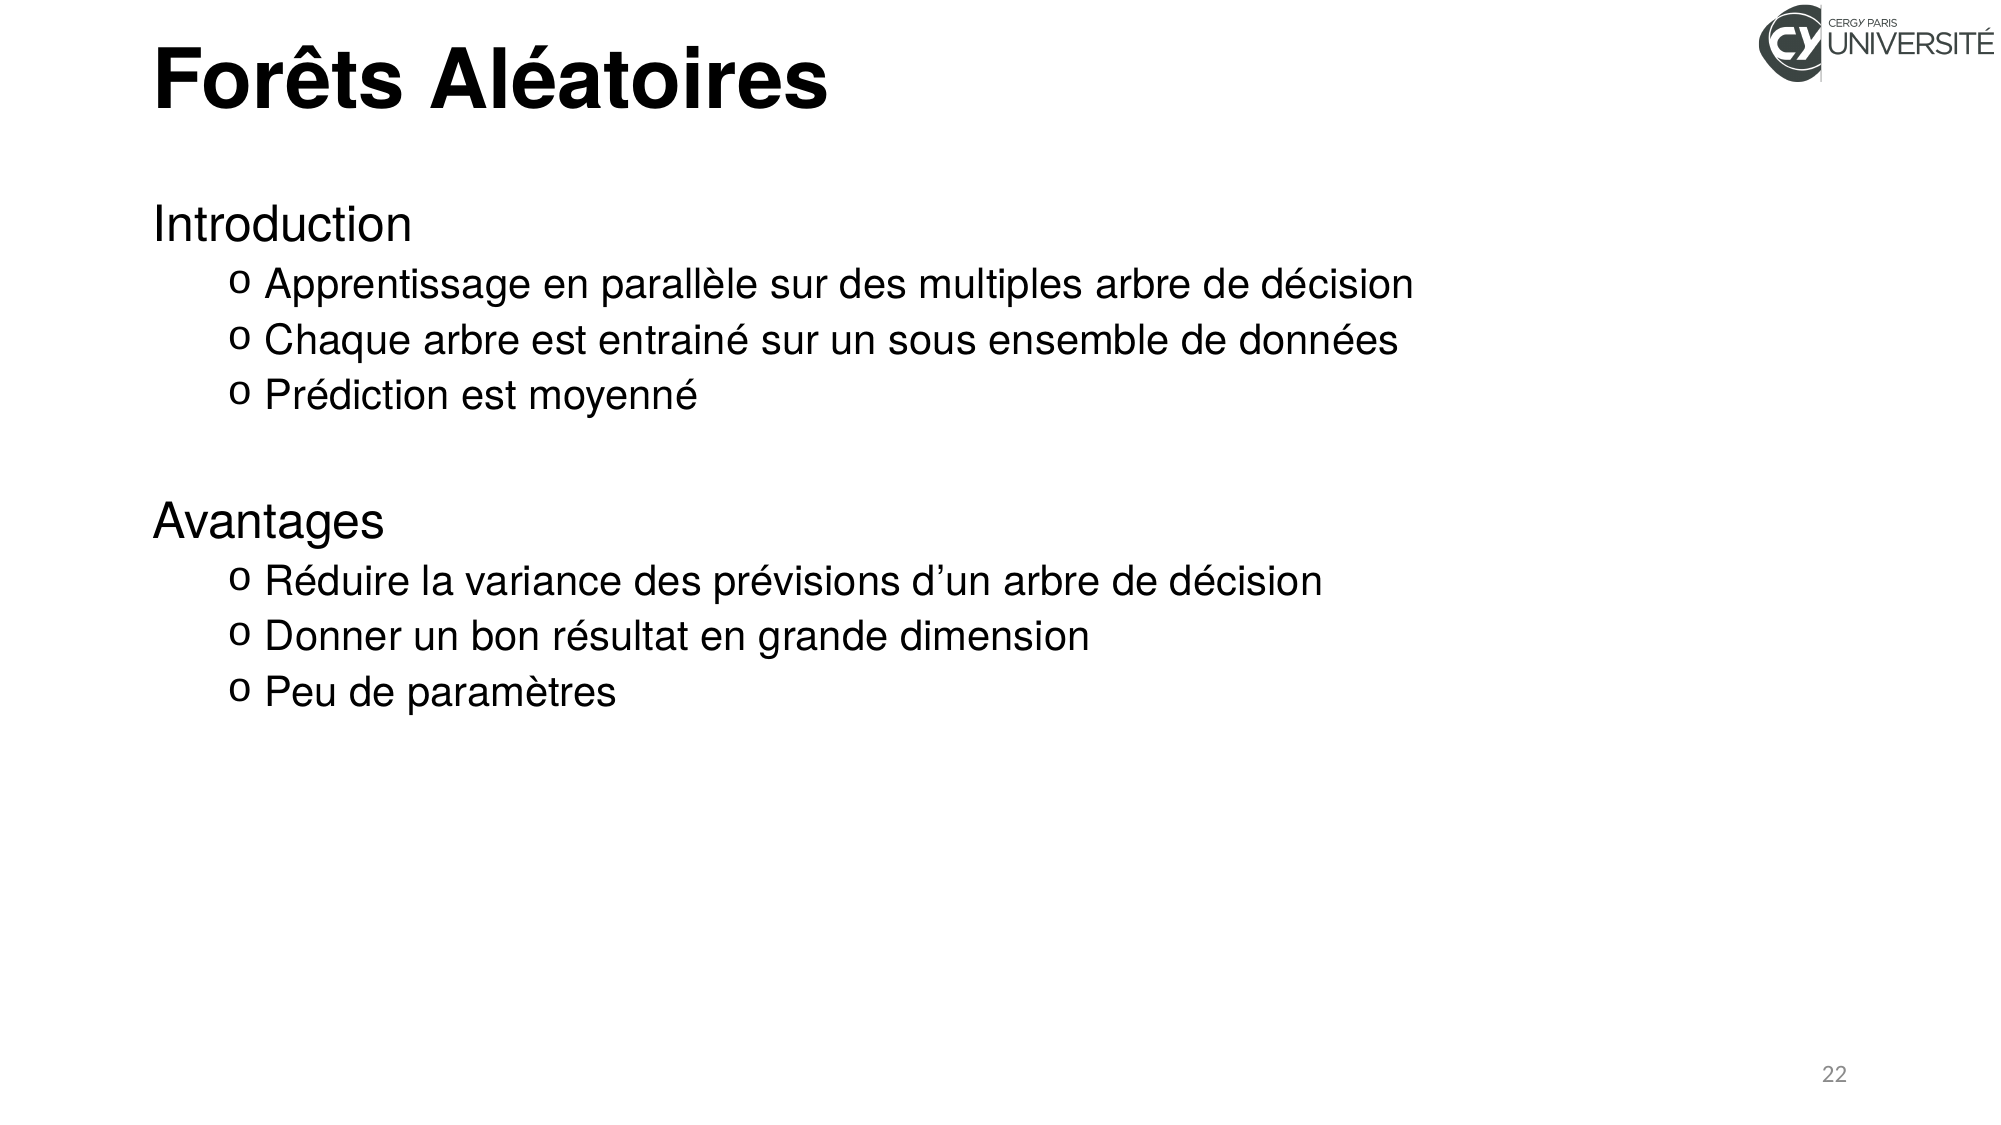

# Forêts Aléatoires
Introduction
Apprentissage en parallèle sur des multiples arbre de décision
Chaque arbre est entrainé sur un sous ensemble de données
Prédiction est moyenné

Avantages
Réduire la variance des prévisions d’un arbre de décision
Donner un bon résultat en grande dimension
Peu de paramètres

22